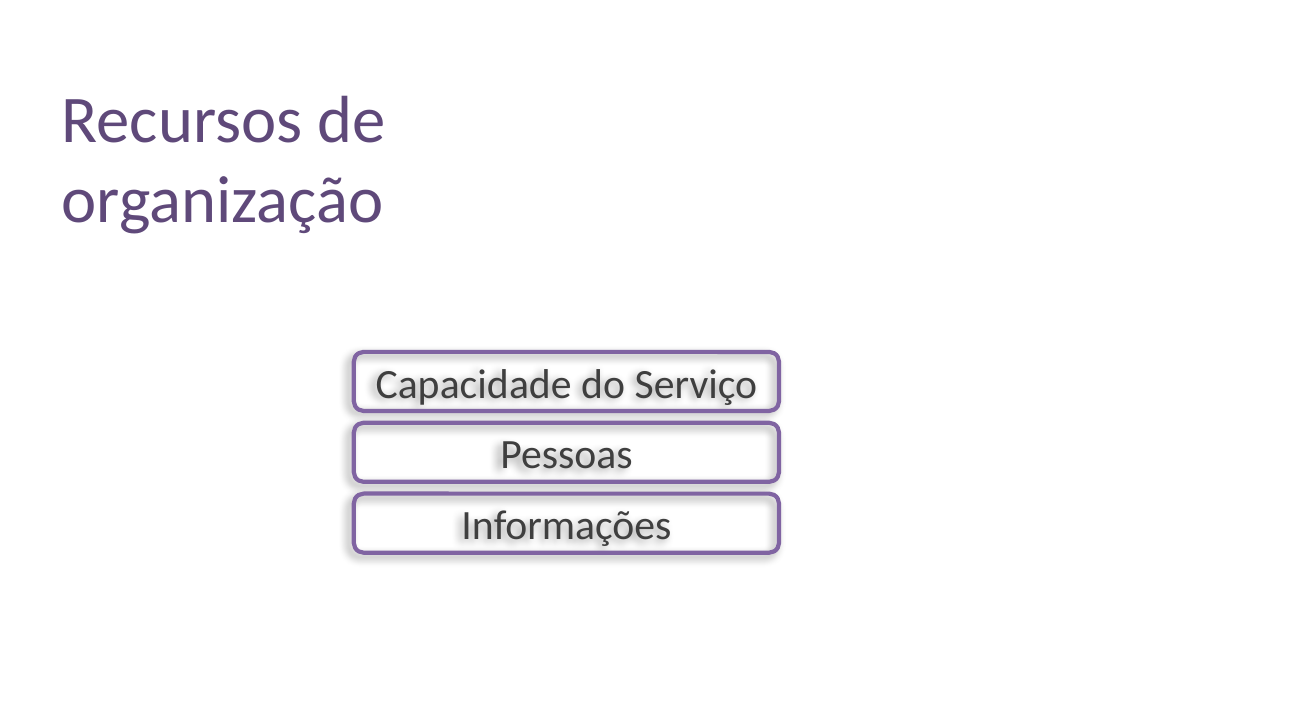

Recursos de organização
Capacidade do Serviço
Pessoas
Informações